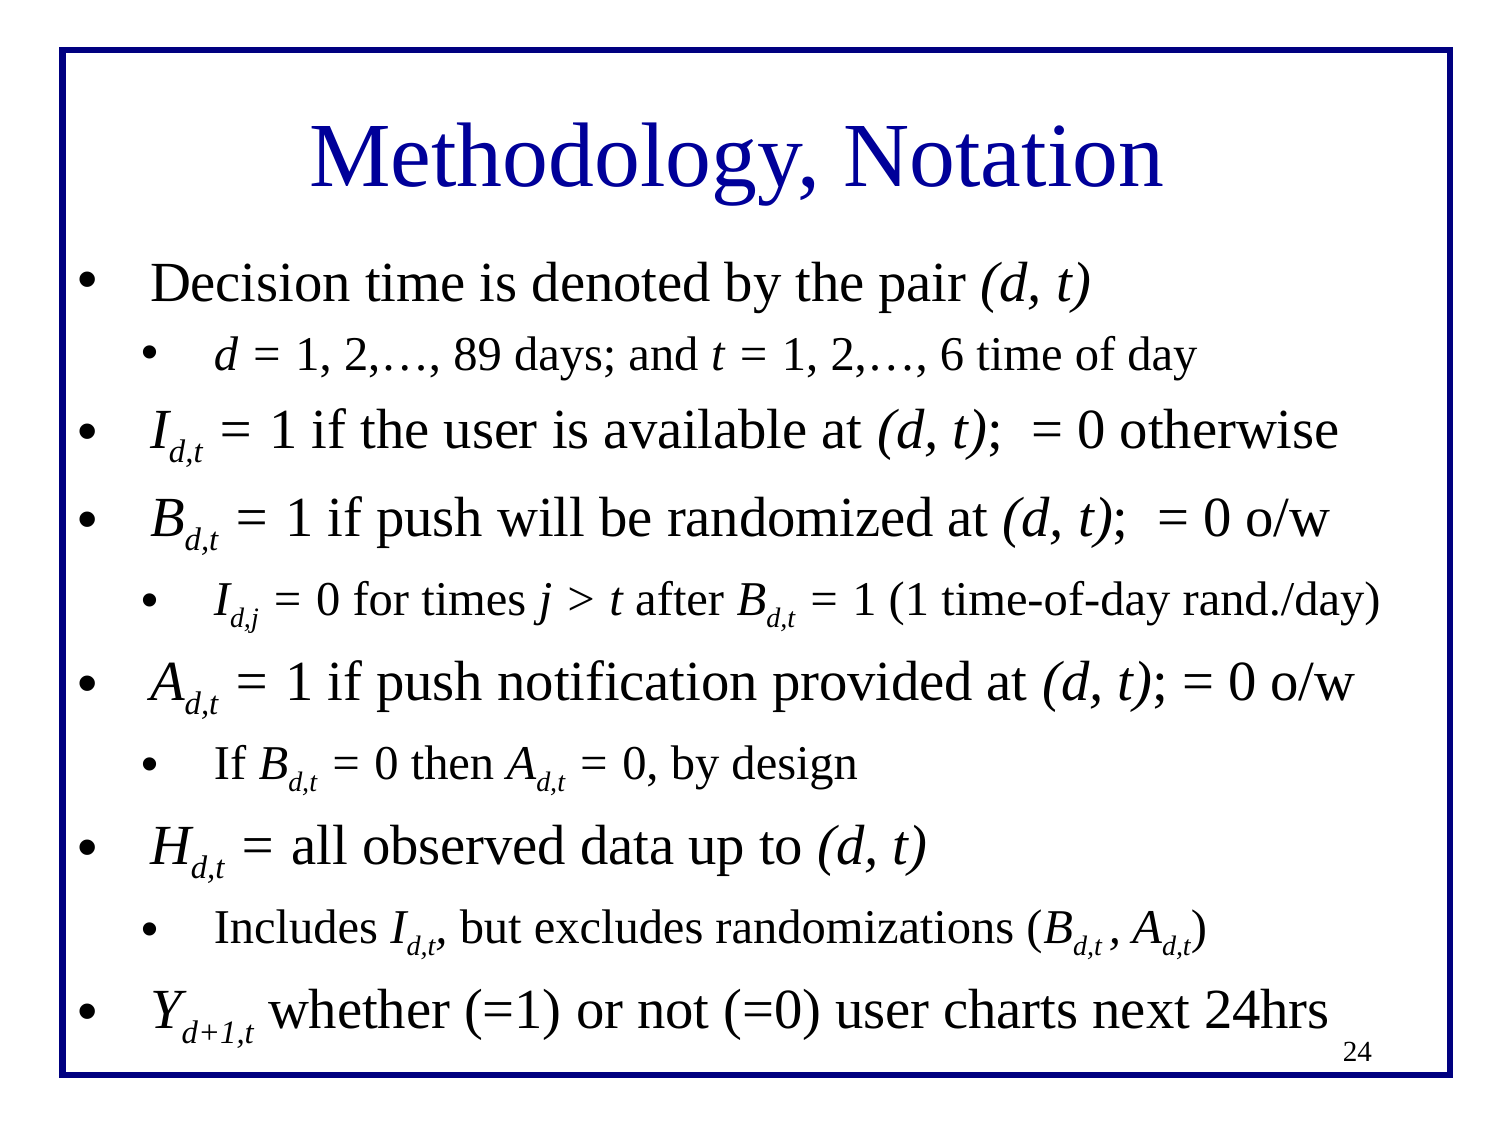

# Methodology, Notation

Decision time is denoted by the pair (d, t)
d = 1, 2,…, 89 days; and t = 1, 2,…, 6 time of day
Id,t = 1 if the user is available at (d, t);  = 0 otherwise
Bd,t = 1 if push will be randomized at (d, t);  = 0 o/w
Id,j = 0 for times j > t after Bd,t = 1 (1 time-of-day rand./day)
Ad,t = 1 if push notification provided at (d, t); = 0 o/w
If Bd,t = 0 then Ad,t = 0, by design
Hd,t = all observed data up to (d, t)
Includes Id,t, but excludes randomizations (Bd,t , Ad,t)
Yd+1,t whether (=1) or not (=0) user charts next 24hrs
24